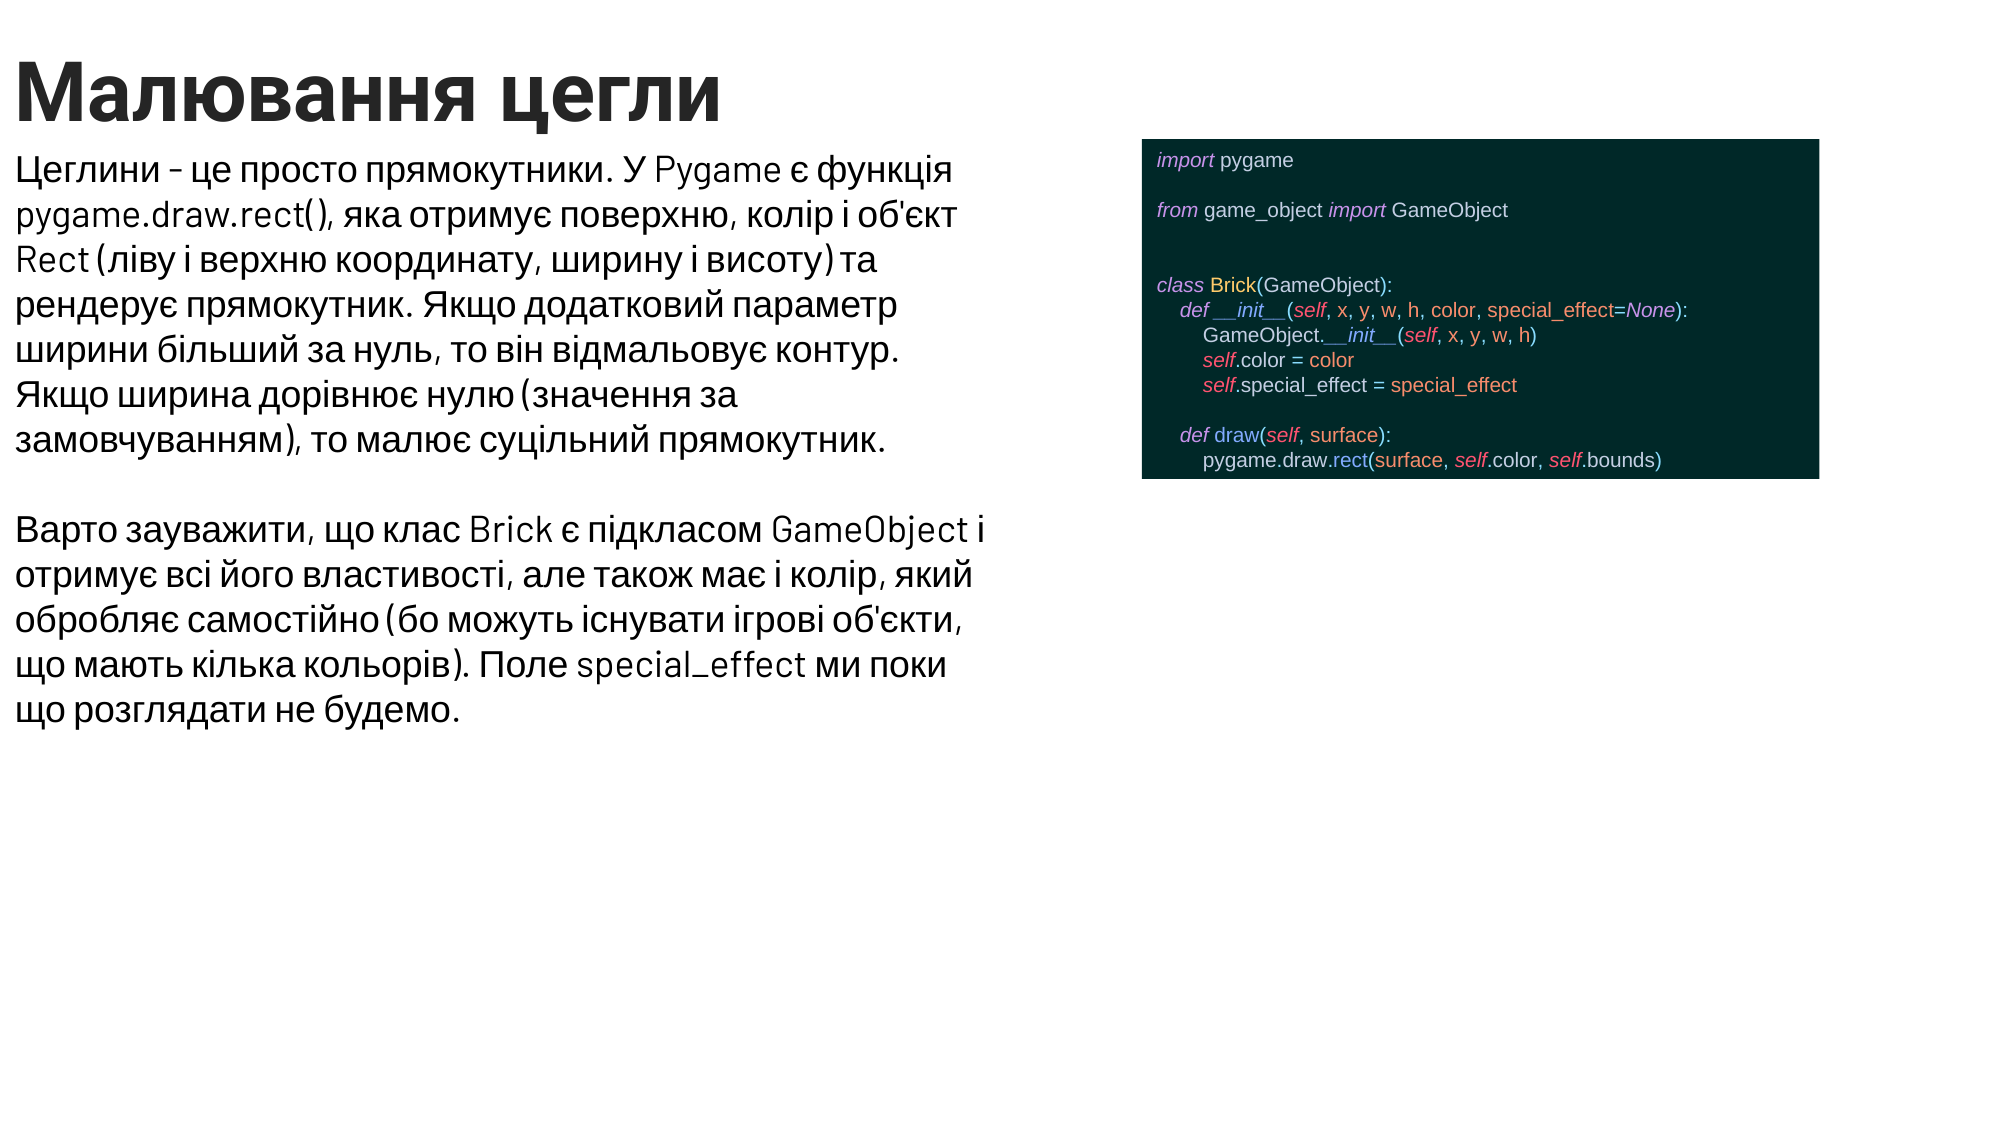

Малювання цегли

Цеглини - це просто прямокутники. У Pygame є функція pygame.draw.rect(), яка отримує поверхню, колір і об'єкт Rect (ліву і верхню координату, ширину і висоту) та рендерує прямокутник. Якщо додатковий параметр ширини більший за нуль, то він відмальовує контур. Якщо ширина дорівнює нулю (значення за замовчуванням), то малює суцільний прямокутник.

Варто зауважити, що клас Brick є підкласом GameObject і отримує всі його властивості, але також має і колір, який обробляє самостійно (бо можуть існувати ігрові об'єкти, що мають кілька кольорів). Поле special_effect ми поки що розглядати не будемо.
import pygame
from game_object import GameObject
class Brick(GameObject):
    def __init__(self, x, y, w, h, color, special_effect=None):
        GameObject.__init__(self, x, y, w, h)
        self.color = color
        self.special_effect = special_effect
    def draw(self, surface):
        pygame.draw.rect(surface, self.color, self.bounds)